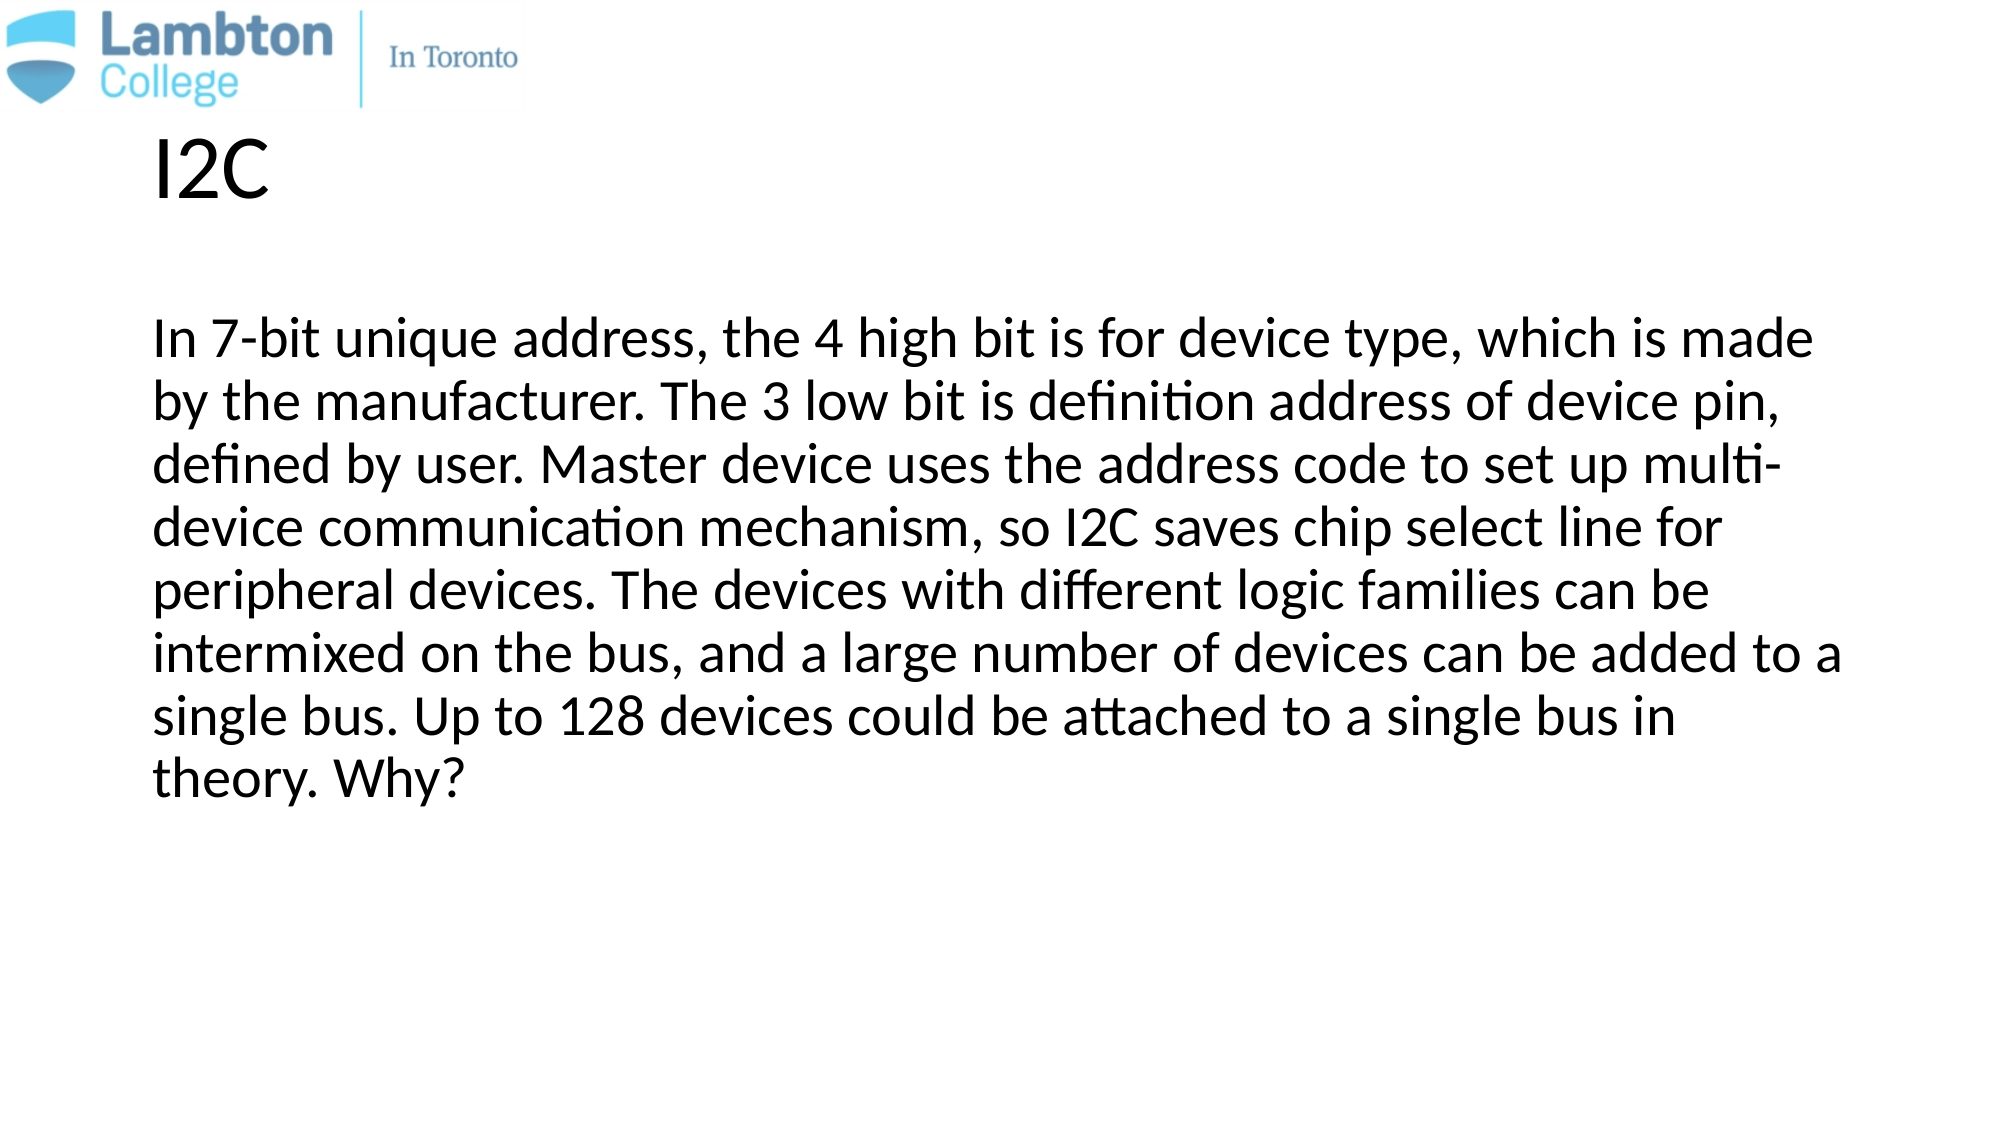

# I2C
In 7-bit unique address, the 4 high bit is for device type, which is made by the manufacturer. The 3 low bit is definition address of device pin, defined by user. Master device uses the address code to set up multi-device communication mechanism, so I2C saves chip select line for peripheral devices. The devices with different logic families can be intermixed on the bus, and a large number of devices can be added to a single bus. Up to 128 devices could be attached to a single bus in theory. Why?